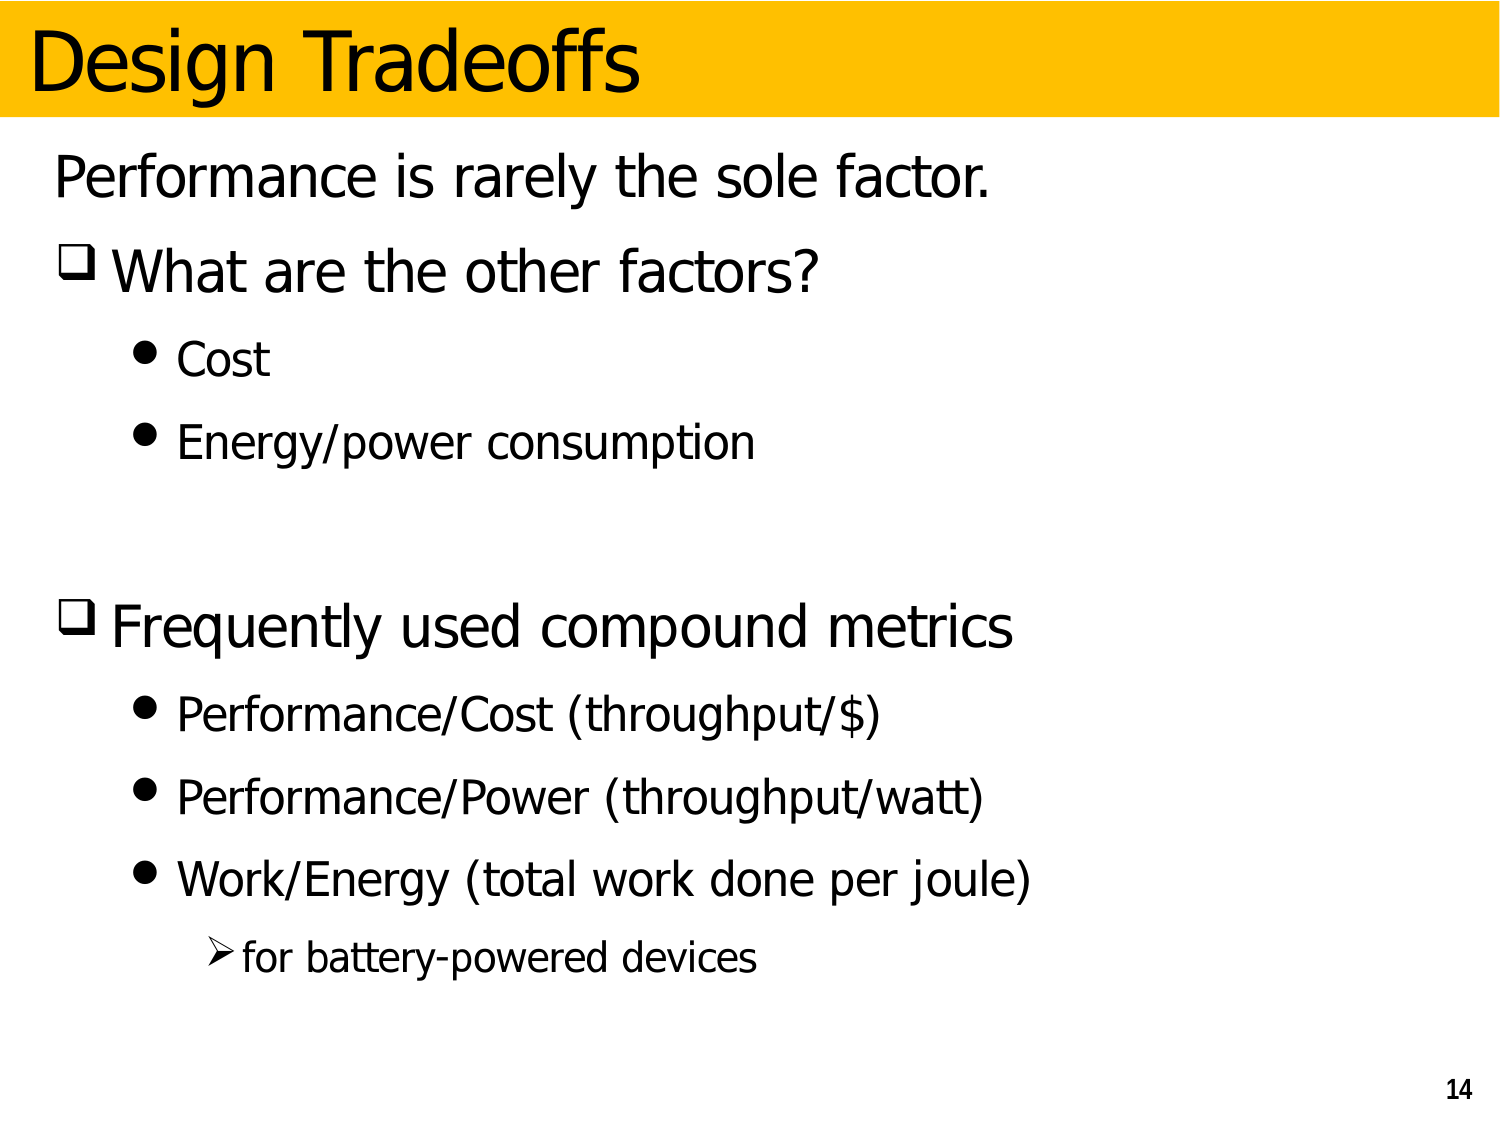

# Design Tradeoffs
Performance is rarely the sole factor.
What are the other factors?
Cost
Energy/power consumption

Frequently used compound metrics
Performance/Cost (throughput/$)
Performance/Power (throughput/watt)
Work/Energy (total work done per joule)
for battery-powered devices
14